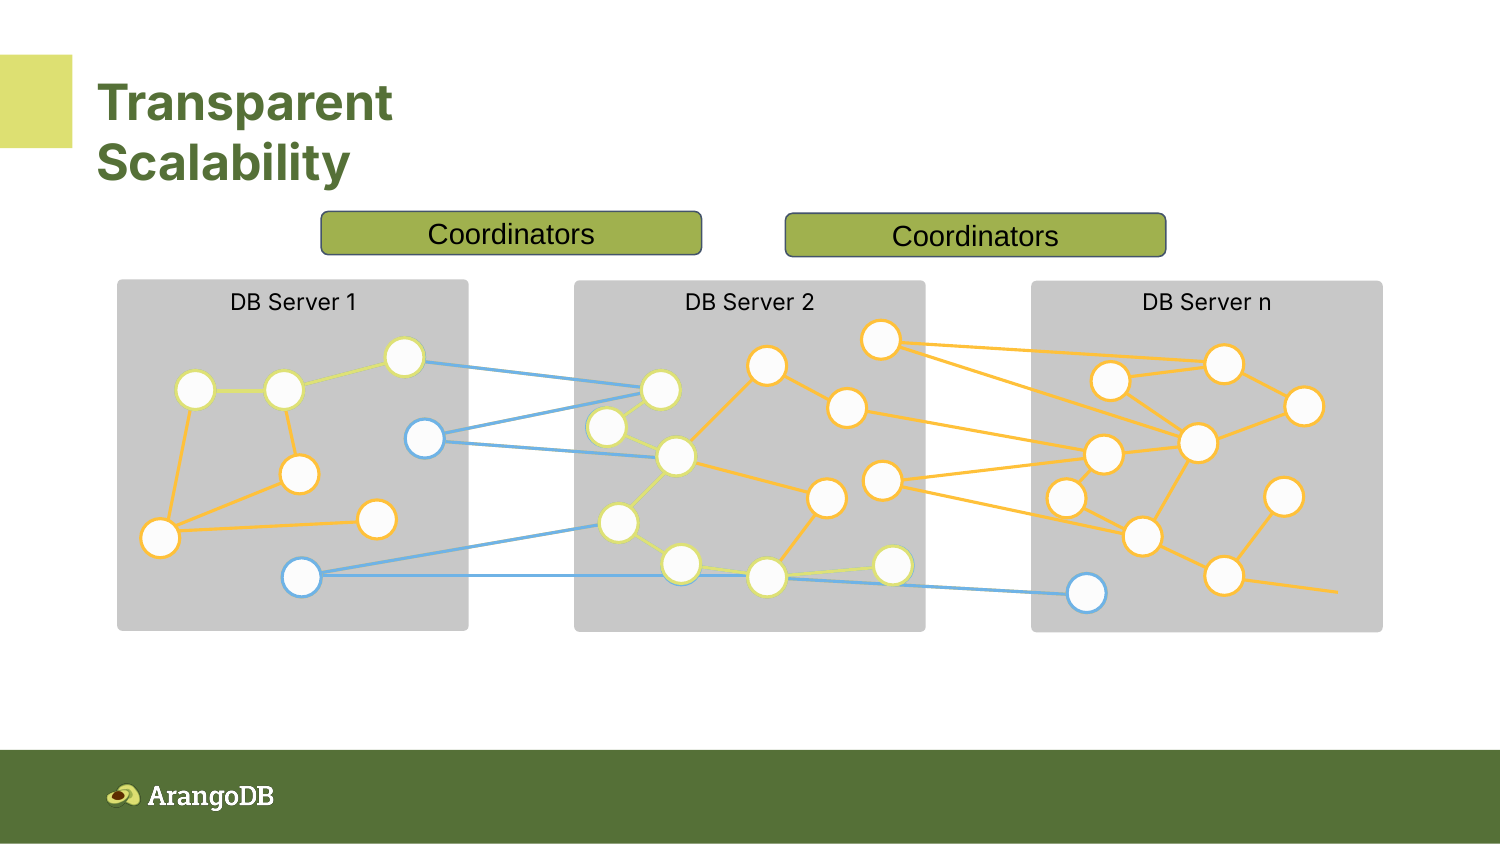

Transparent Scalability
Coordinators
Coordinators

DB Server 1
DB Server 2
DB Server n